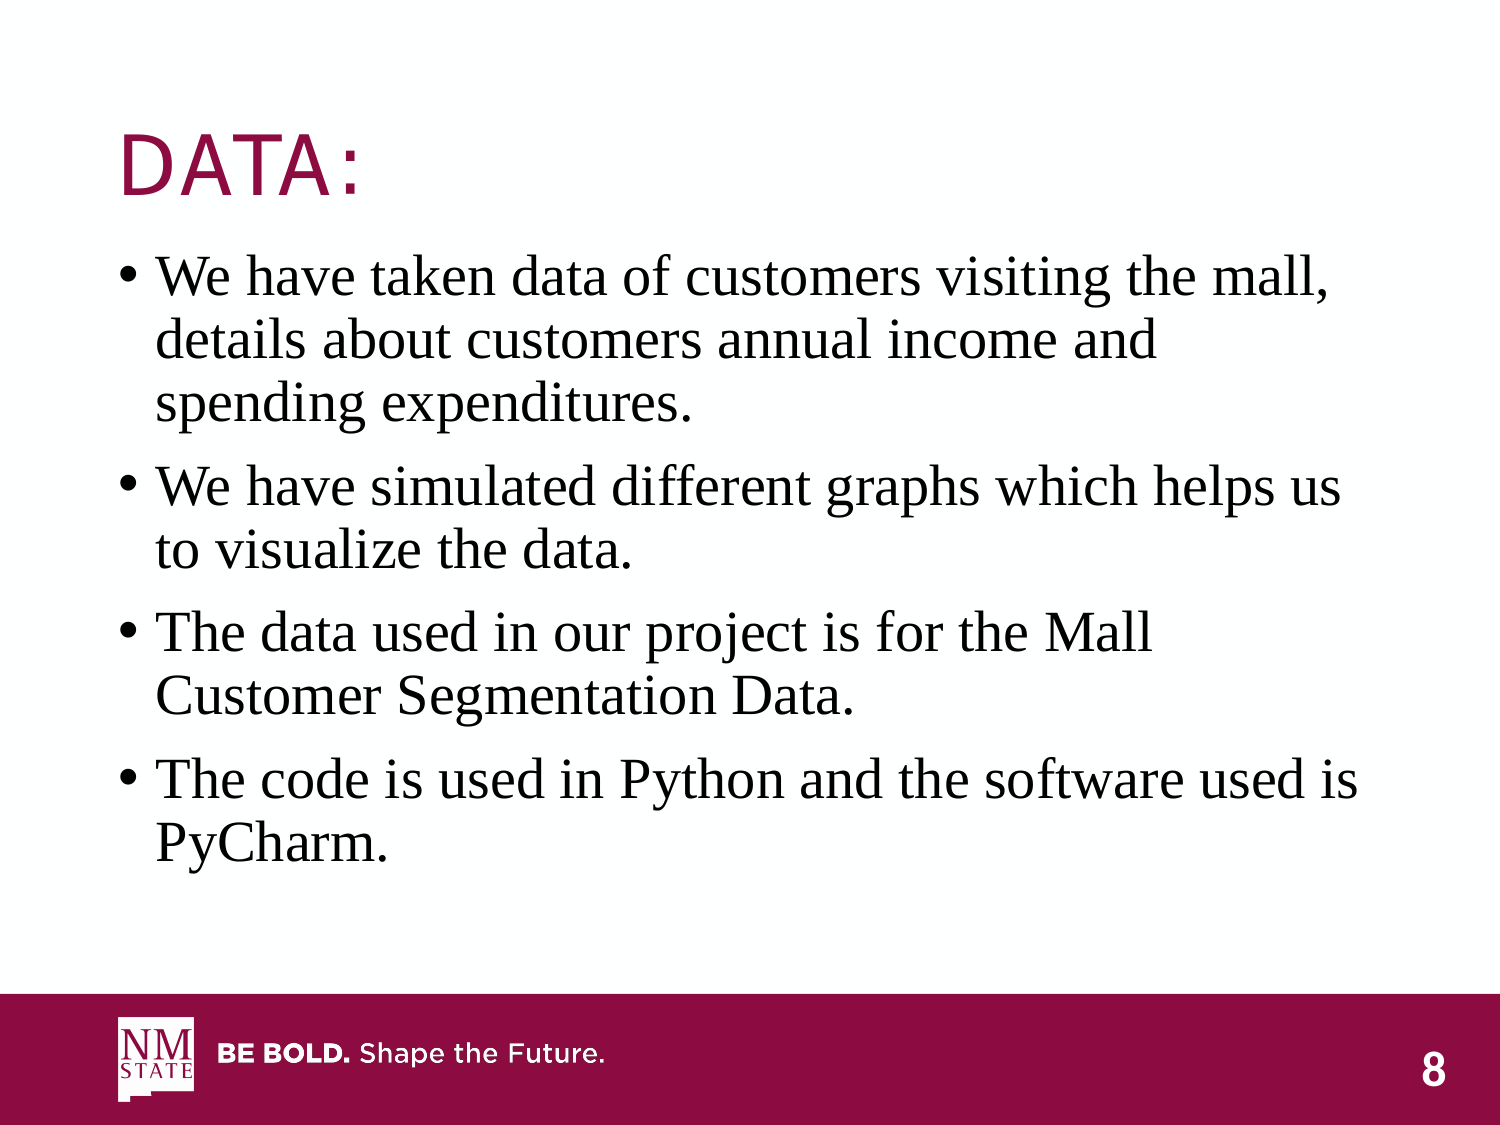

# DATA:
We have taken data of customers visiting the mall, details about customers annual income and spending expenditures.
We have simulated different graphs which helps us to visualize the data.
The data used in our project is for the Mall Customer Segmentation Data.
The code is used in Python and the software used is PyCharm.
8